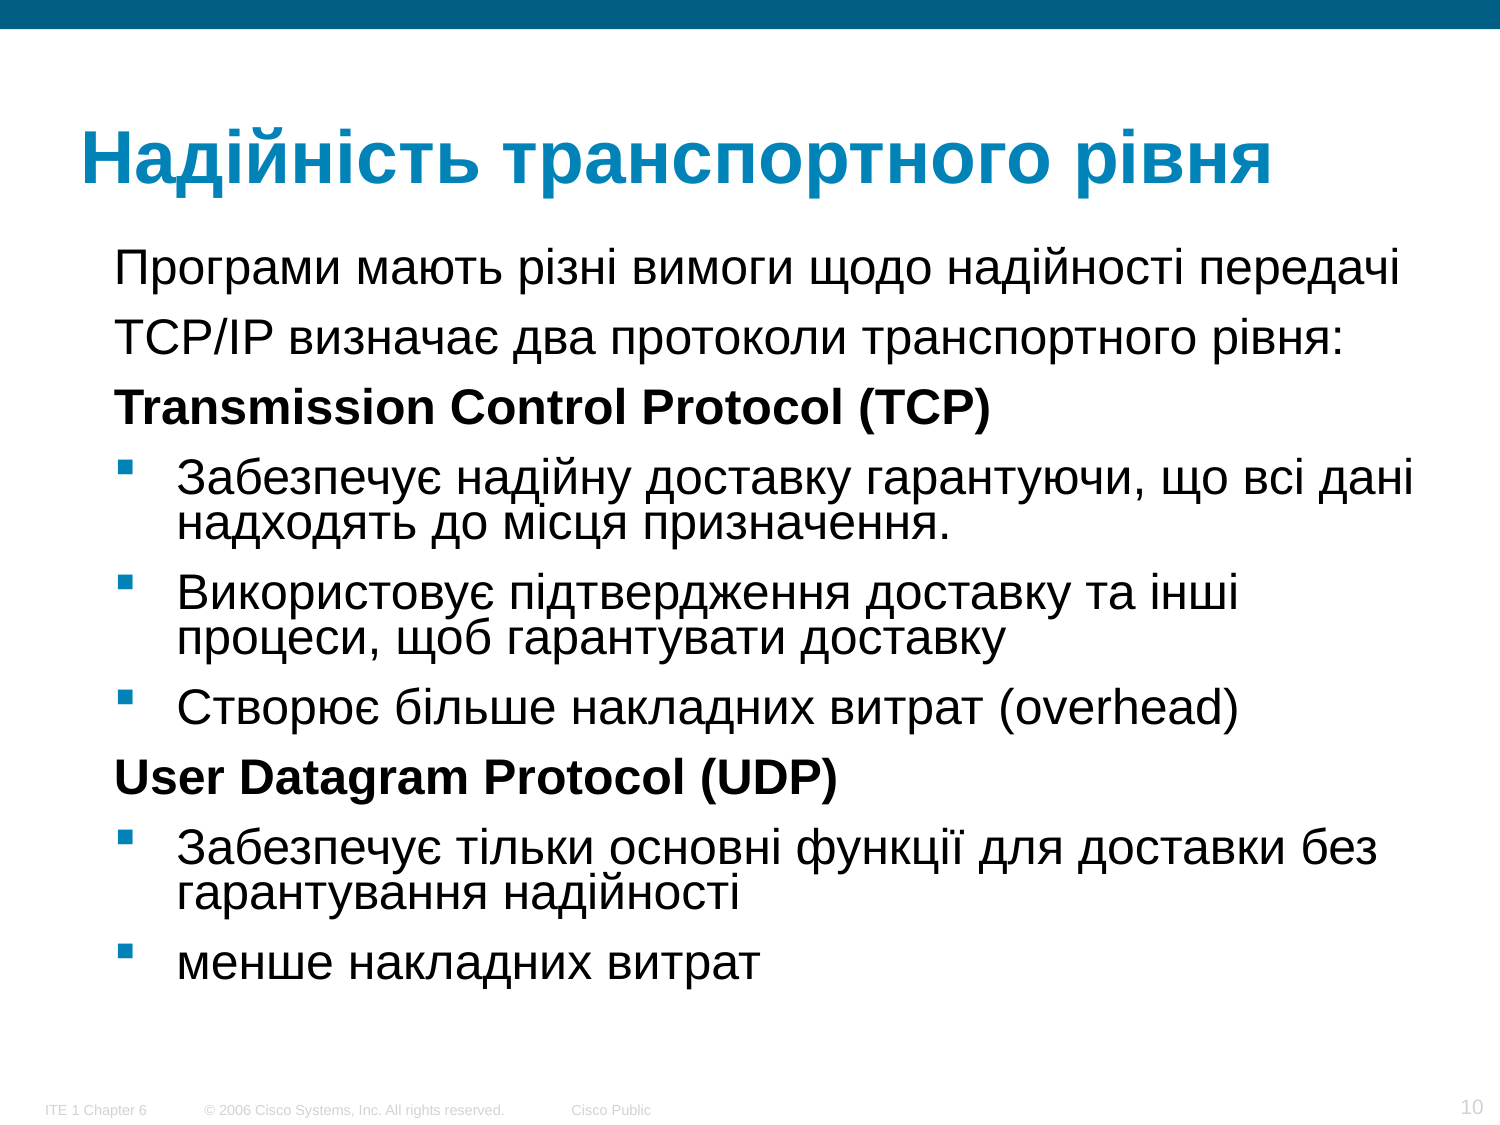

# Надійність транспортного рівня
Програми мають різні вимоги щодо надійності передачі
TCP/IP визначає два протоколи транспортного рівня:
Transmission Control Protocol (TCP)
Забезпечує надійну доставку гарантуючи, що всі дані надходять до місця призначення.
Використовує підтвердження доставку та інші процеси, щоб гарантувати доставку
Створює більше накладних витрат (overhead)
User Datagram Protocol (UDP)
Забезпечує тільки основні функції для доставки без гарантування надійності
менше накладних витрат